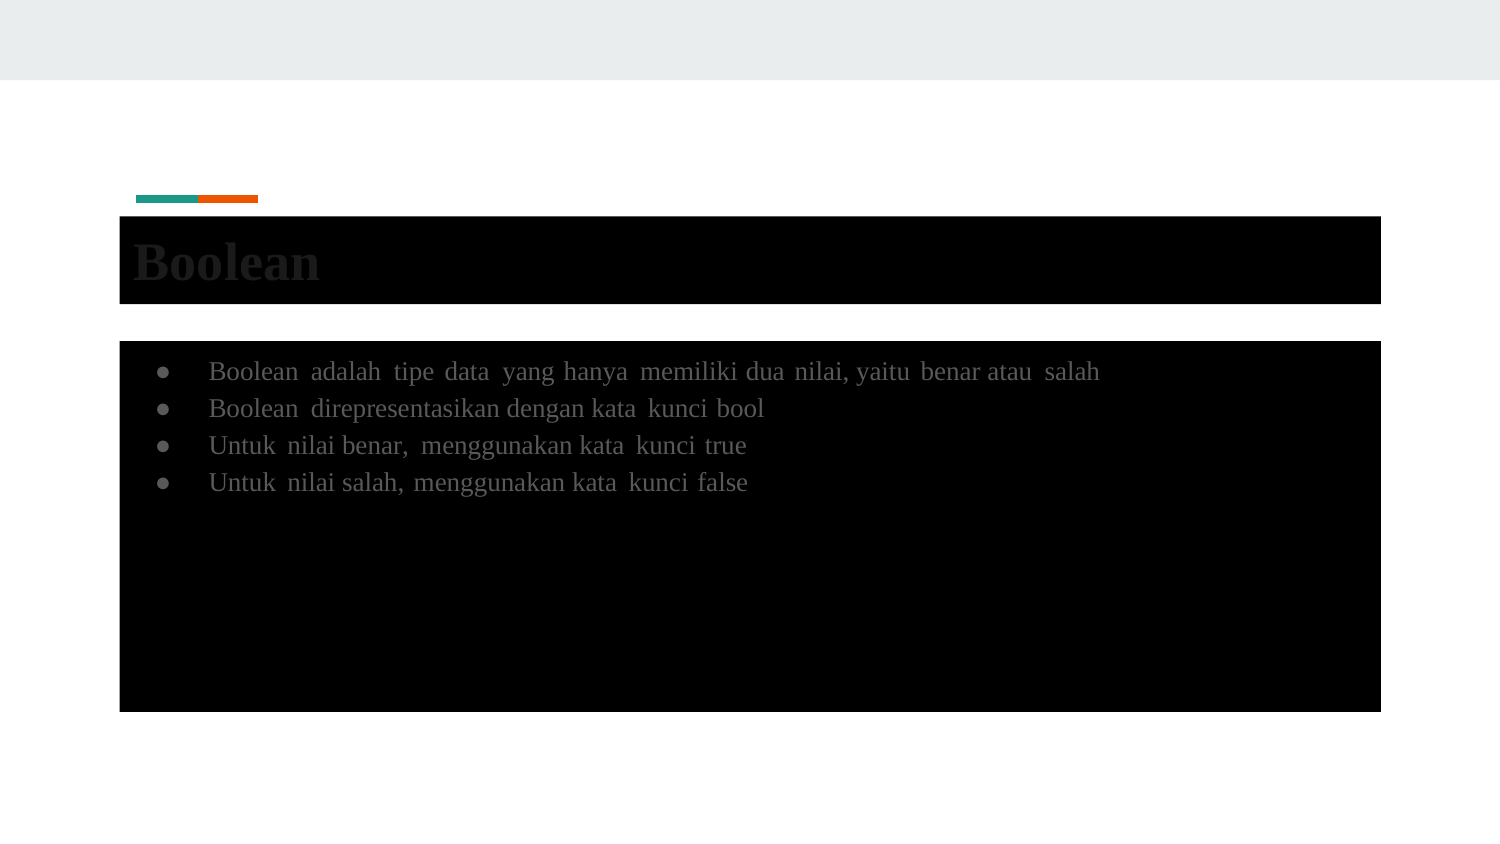

Boolean

●    Boolean adalah tipe data yang hanya memiliki dua nilai, yaitu benar atau salah
●    Boolean direpresentasikan dengan kata kunci bool
●    Untuk nilai benar, menggunakan kata kunci true
●    Untuk nilai salah, menggunakan kata kunci false